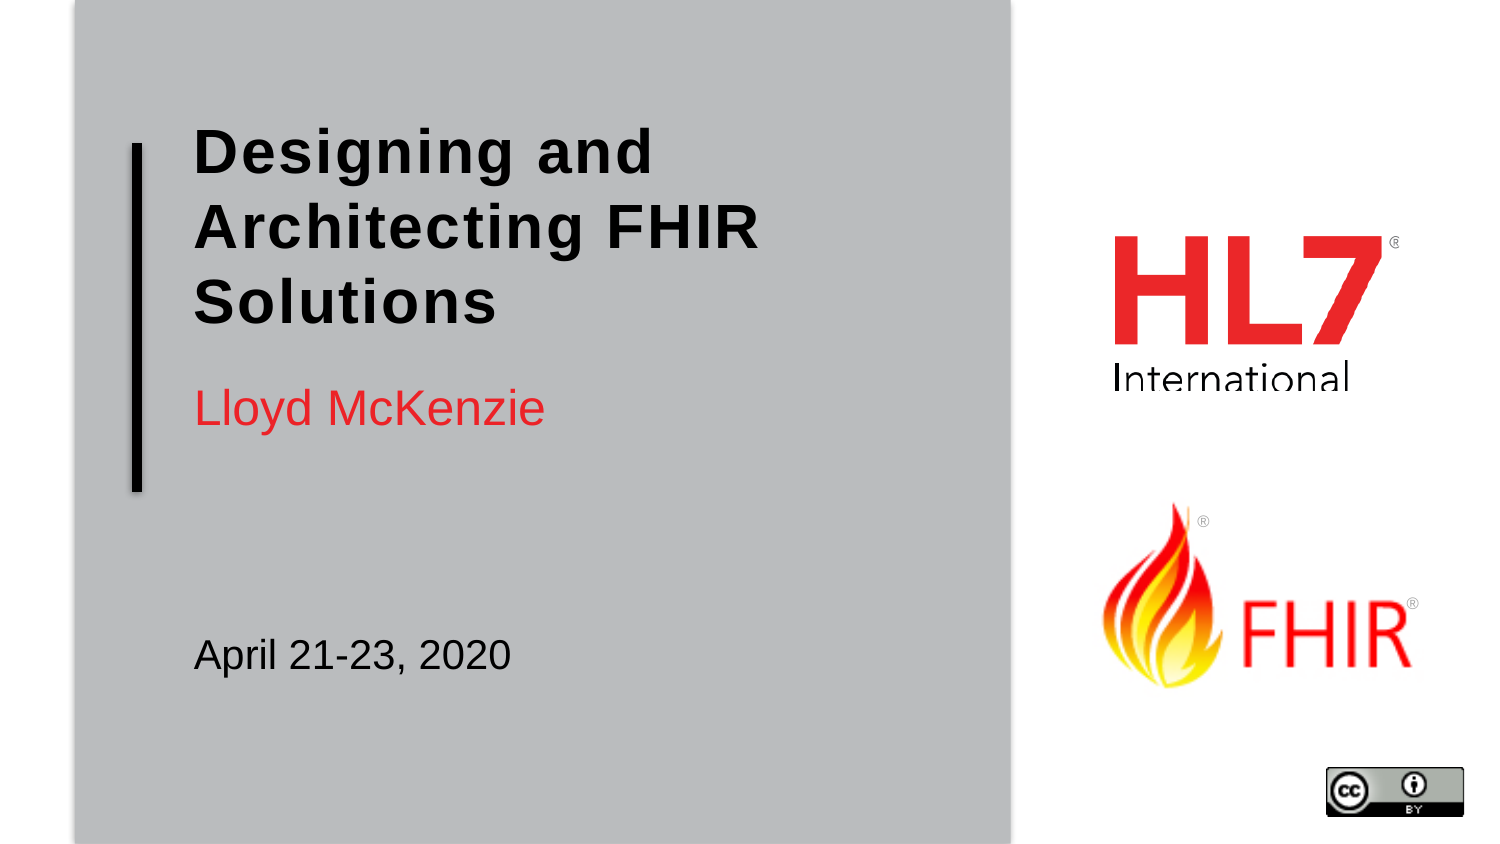

# Designing and Architecting FHIR Solutions
Lloyd McKenzie
April 21-23, 2020